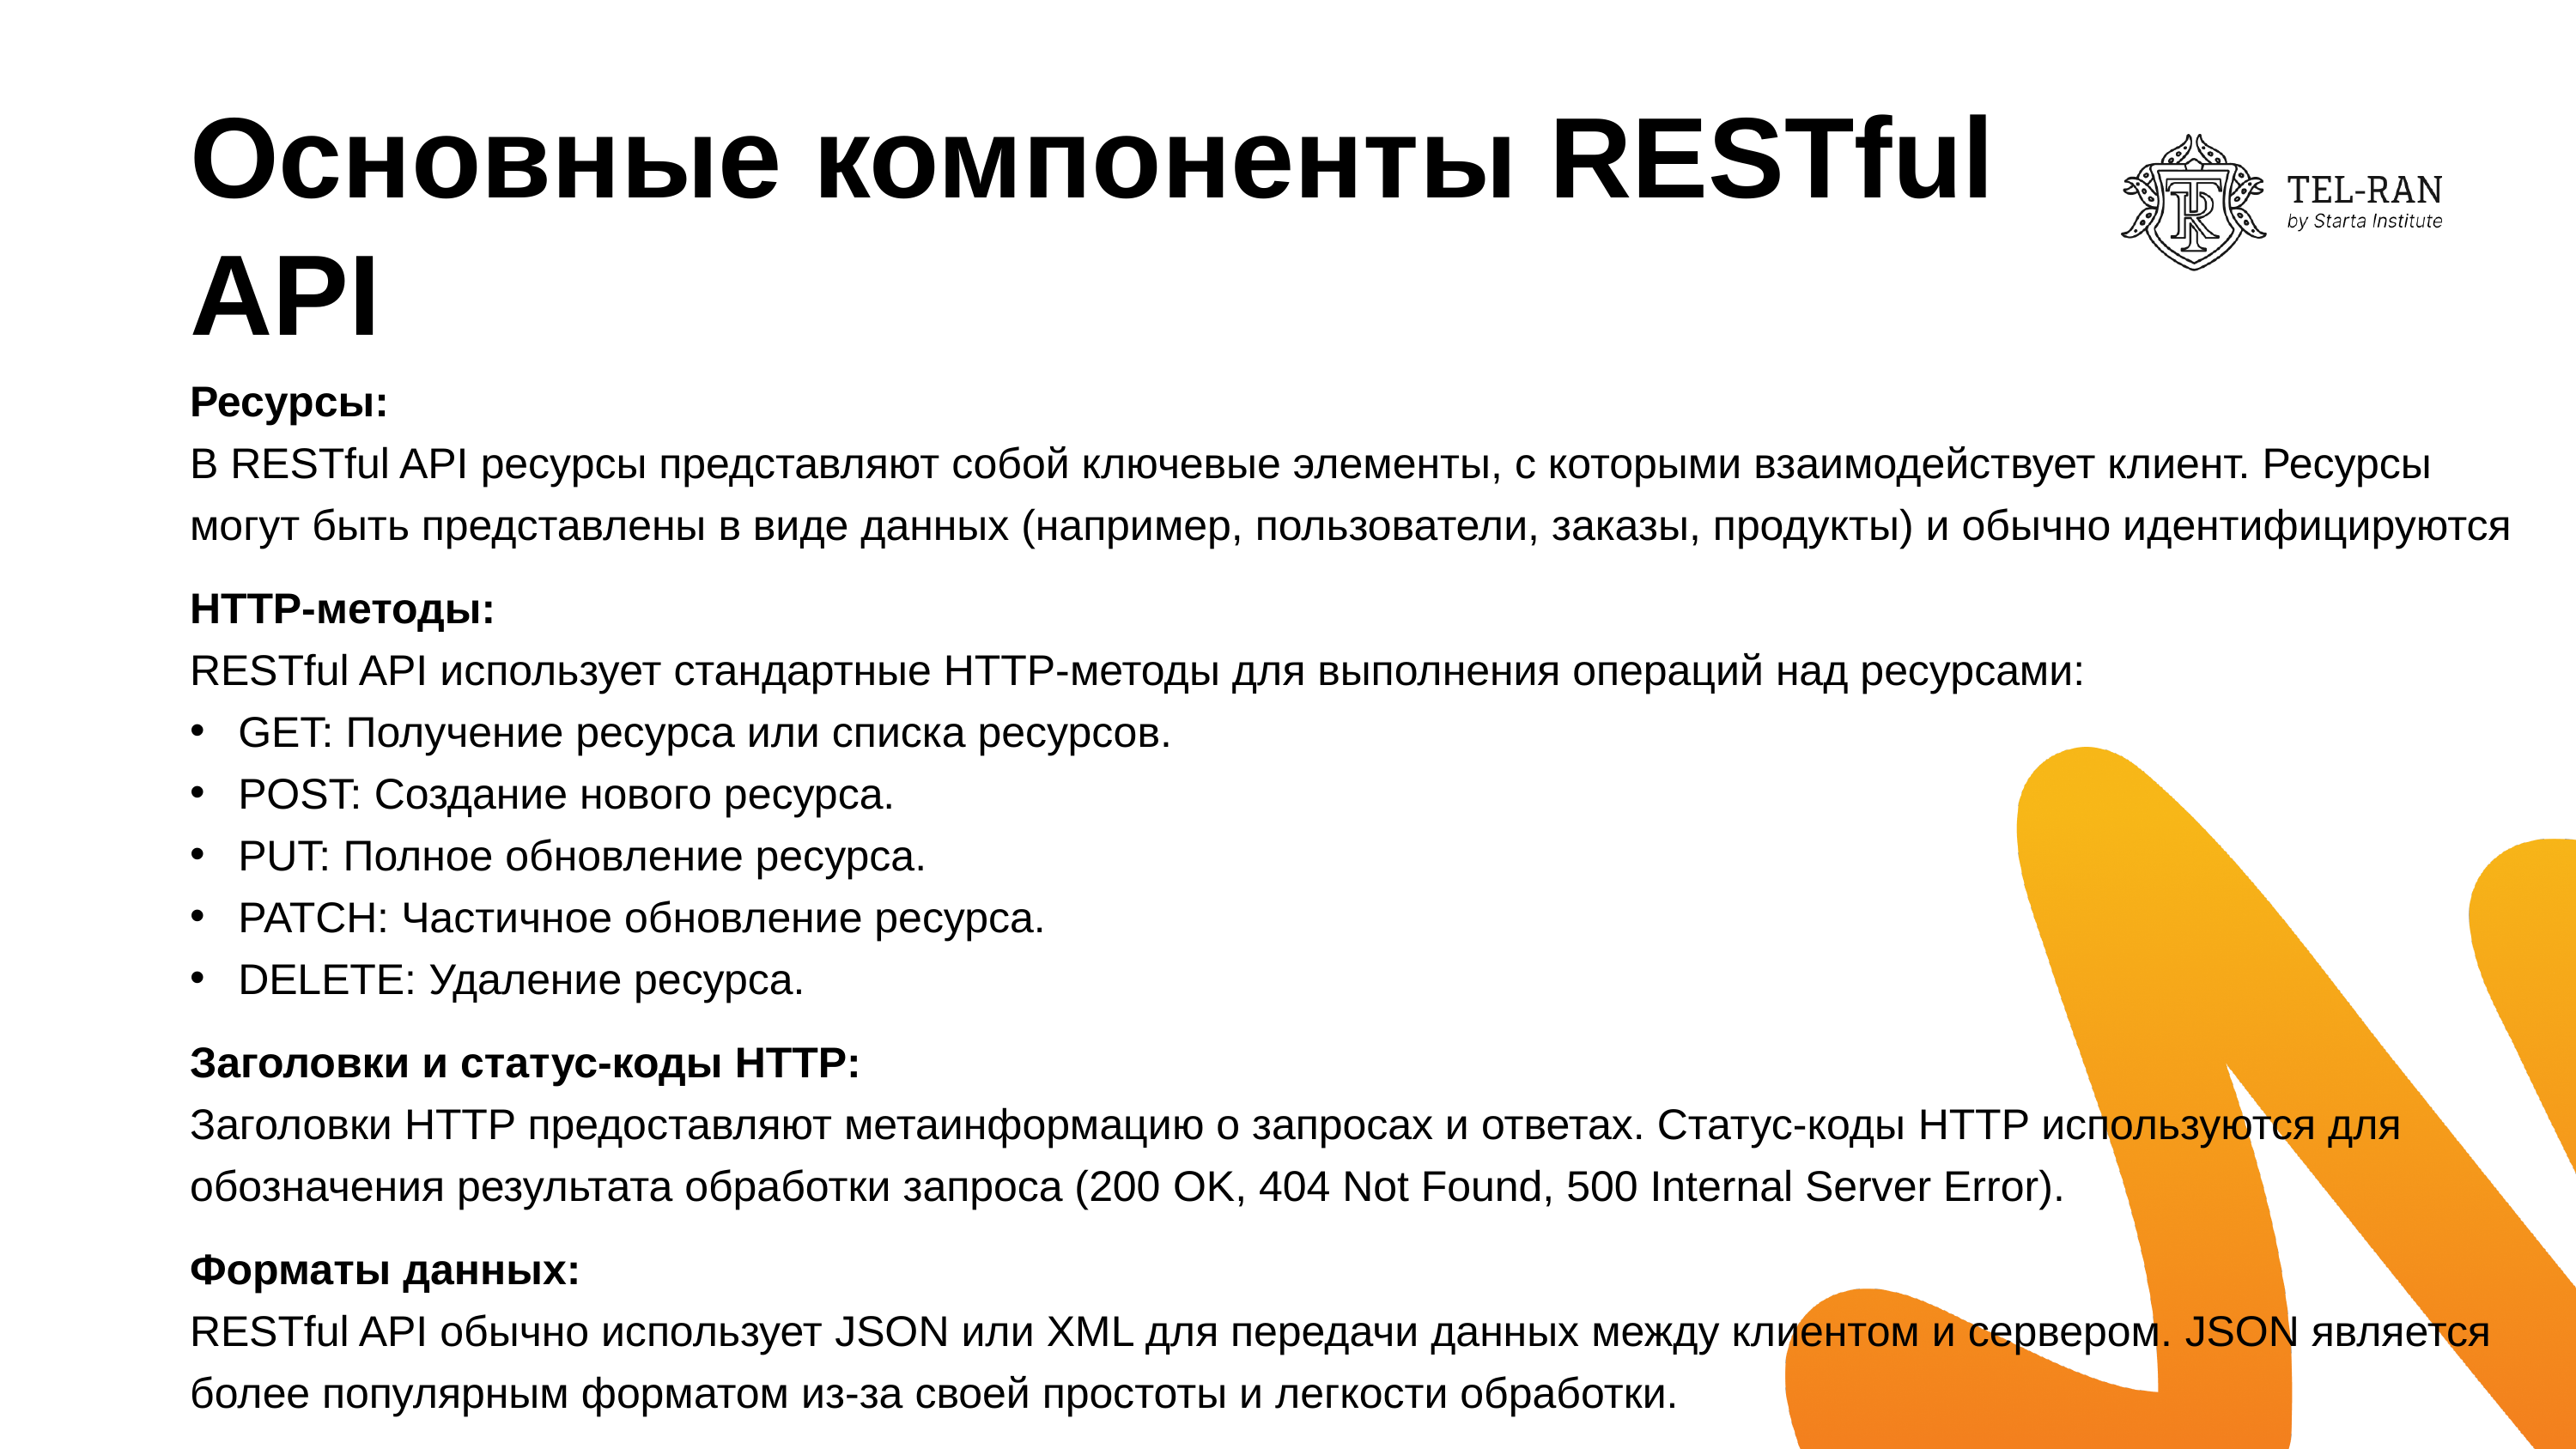

# Основные компоненты RESTful API
Ресурсы:
В RESTful API ресурсы представляют собой ключевые элементы, с которыми взаимодействует клиент. Ресурсы могут быть представлены в виде данных (например, пользователи, заказы, продукты) и обычно идентифицируются
HTTP-методы:
RESTful API использует стандартные HTTP-методы для выполнения операций над ресурсами:
GET: Получение ресурса или списка ресурсов.
POST: Создание нового ресурса.
PUT: Полное обновление ресурса.
PATCH: Частичное обновление ресурса.
DELETE: Удаление ресурса.
Заголовки и статус-коды HTTP:
Заголовки HTTP предоставляют метаинформацию о запросах и ответах. Статус-коды HTTP используются для обозначения результата обработки запроса (200 OK, 404 Not Found, 500 Internal Server Error).
Форматы данных:
RESTful API обычно использует JSON или XML для передачи данных между клиентом и сервером. JSON является более популярным форматом из-за своей простоты и легкости обработки.